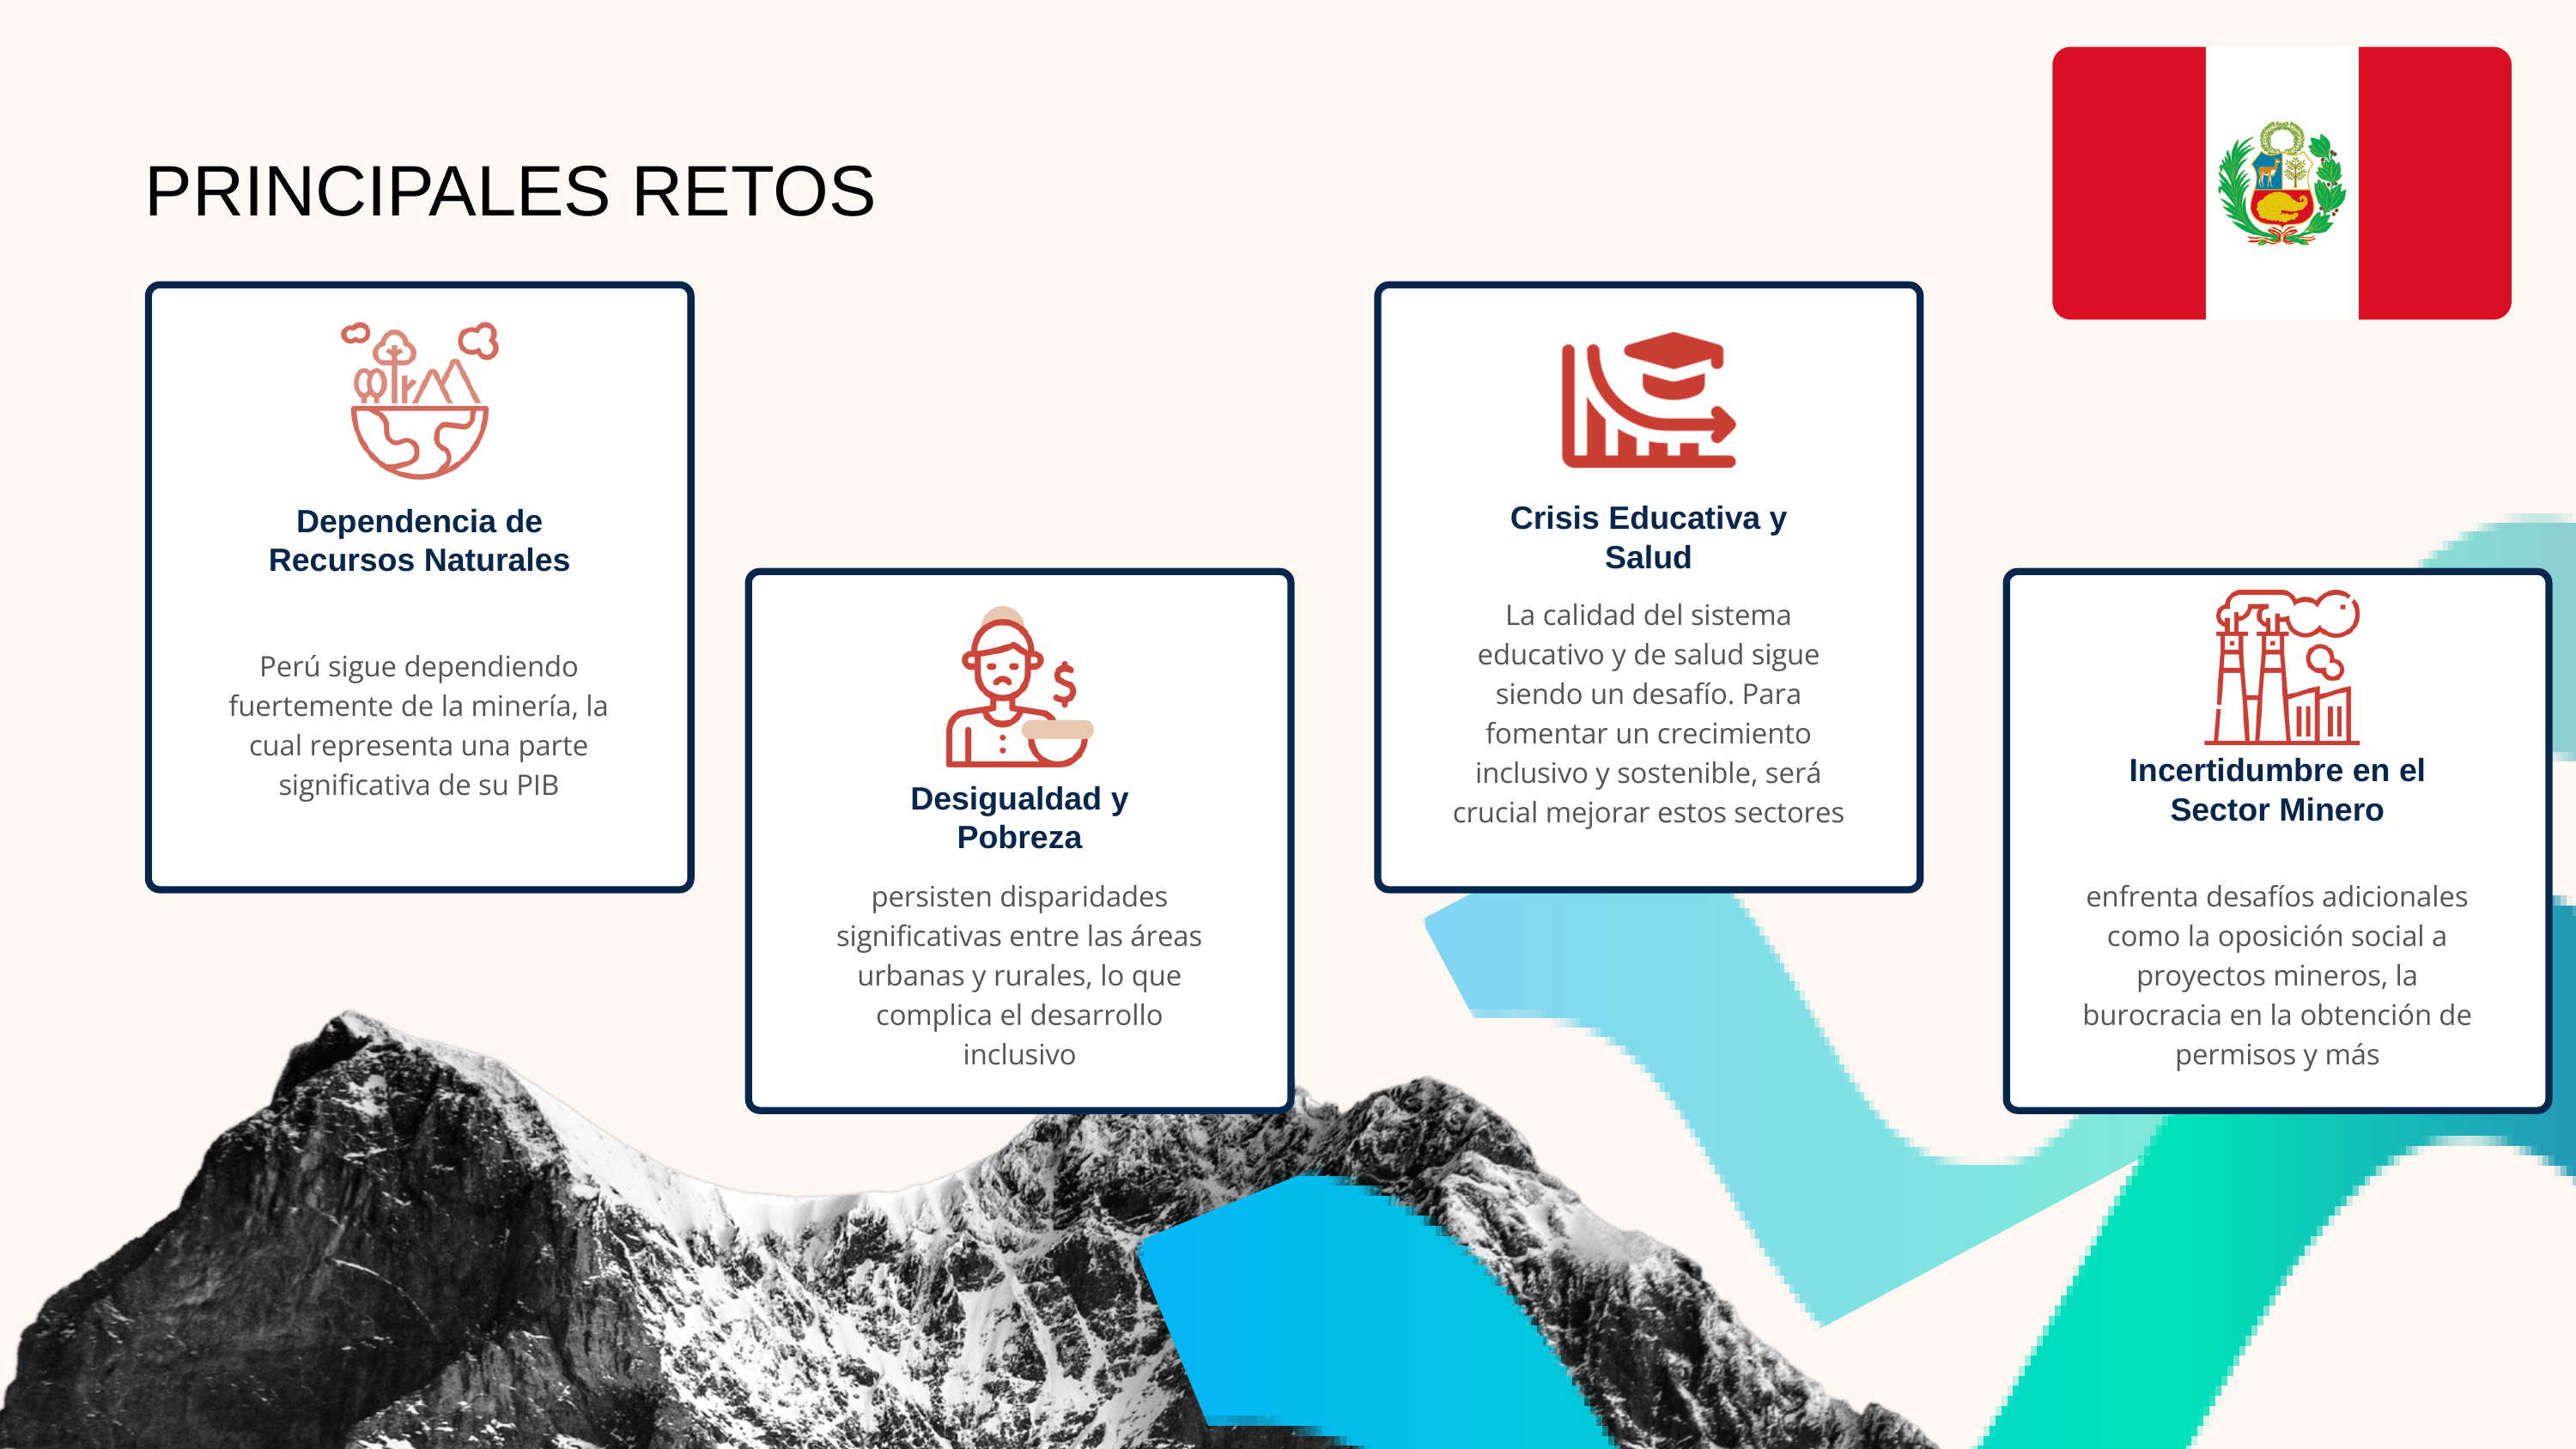

PRINCIPALES RETOS

Crisis Educativa y Salud
Dependencia de Recursos Naturales

La calidad del sistema educativo y de salud sigue siendo un desafío. Para fomentar un crecimiento inclusivo y sostenible, será crucial mejorar estos sectores

Perú sigue dependiendo fuertemente de la minería, la cual representa una parte significativa de su PIB
Incertidumbre en el Sector Minero
Desigualdad y Pobreza
persisten disparidades significativas entre las áreas urbanas y rurales, lo que complica el desarrollo inclusivo​
enfrenta desafíos adicionales como la oposición social a proyectos mineros, la burocracia en la obtención de permisos y más